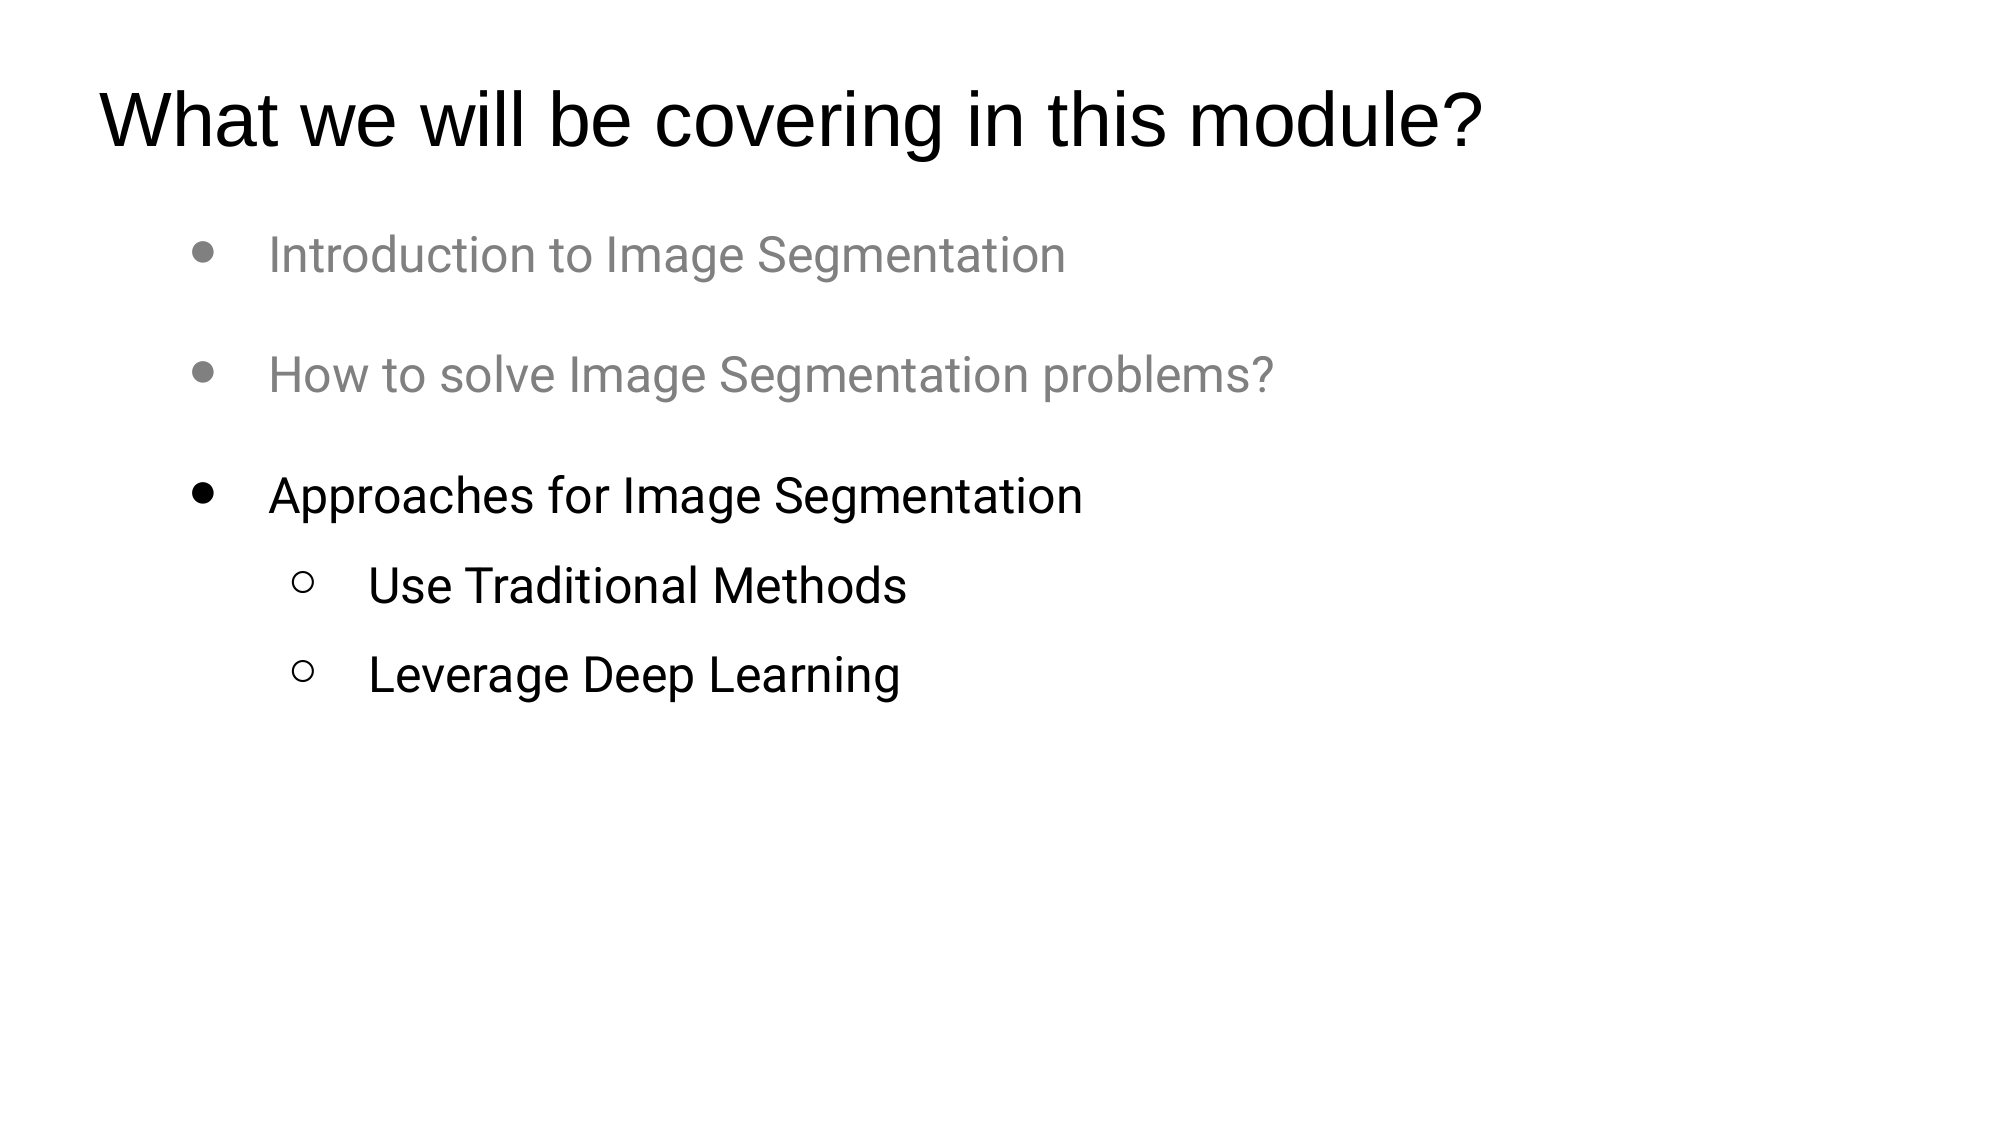

# What we will be covering in this module?

Introduction to Image Segmentation

How to solve Image Segmentation problems?

Approaches for Image Segmentation
Use Traditional Methods
Leverage Deep Learning